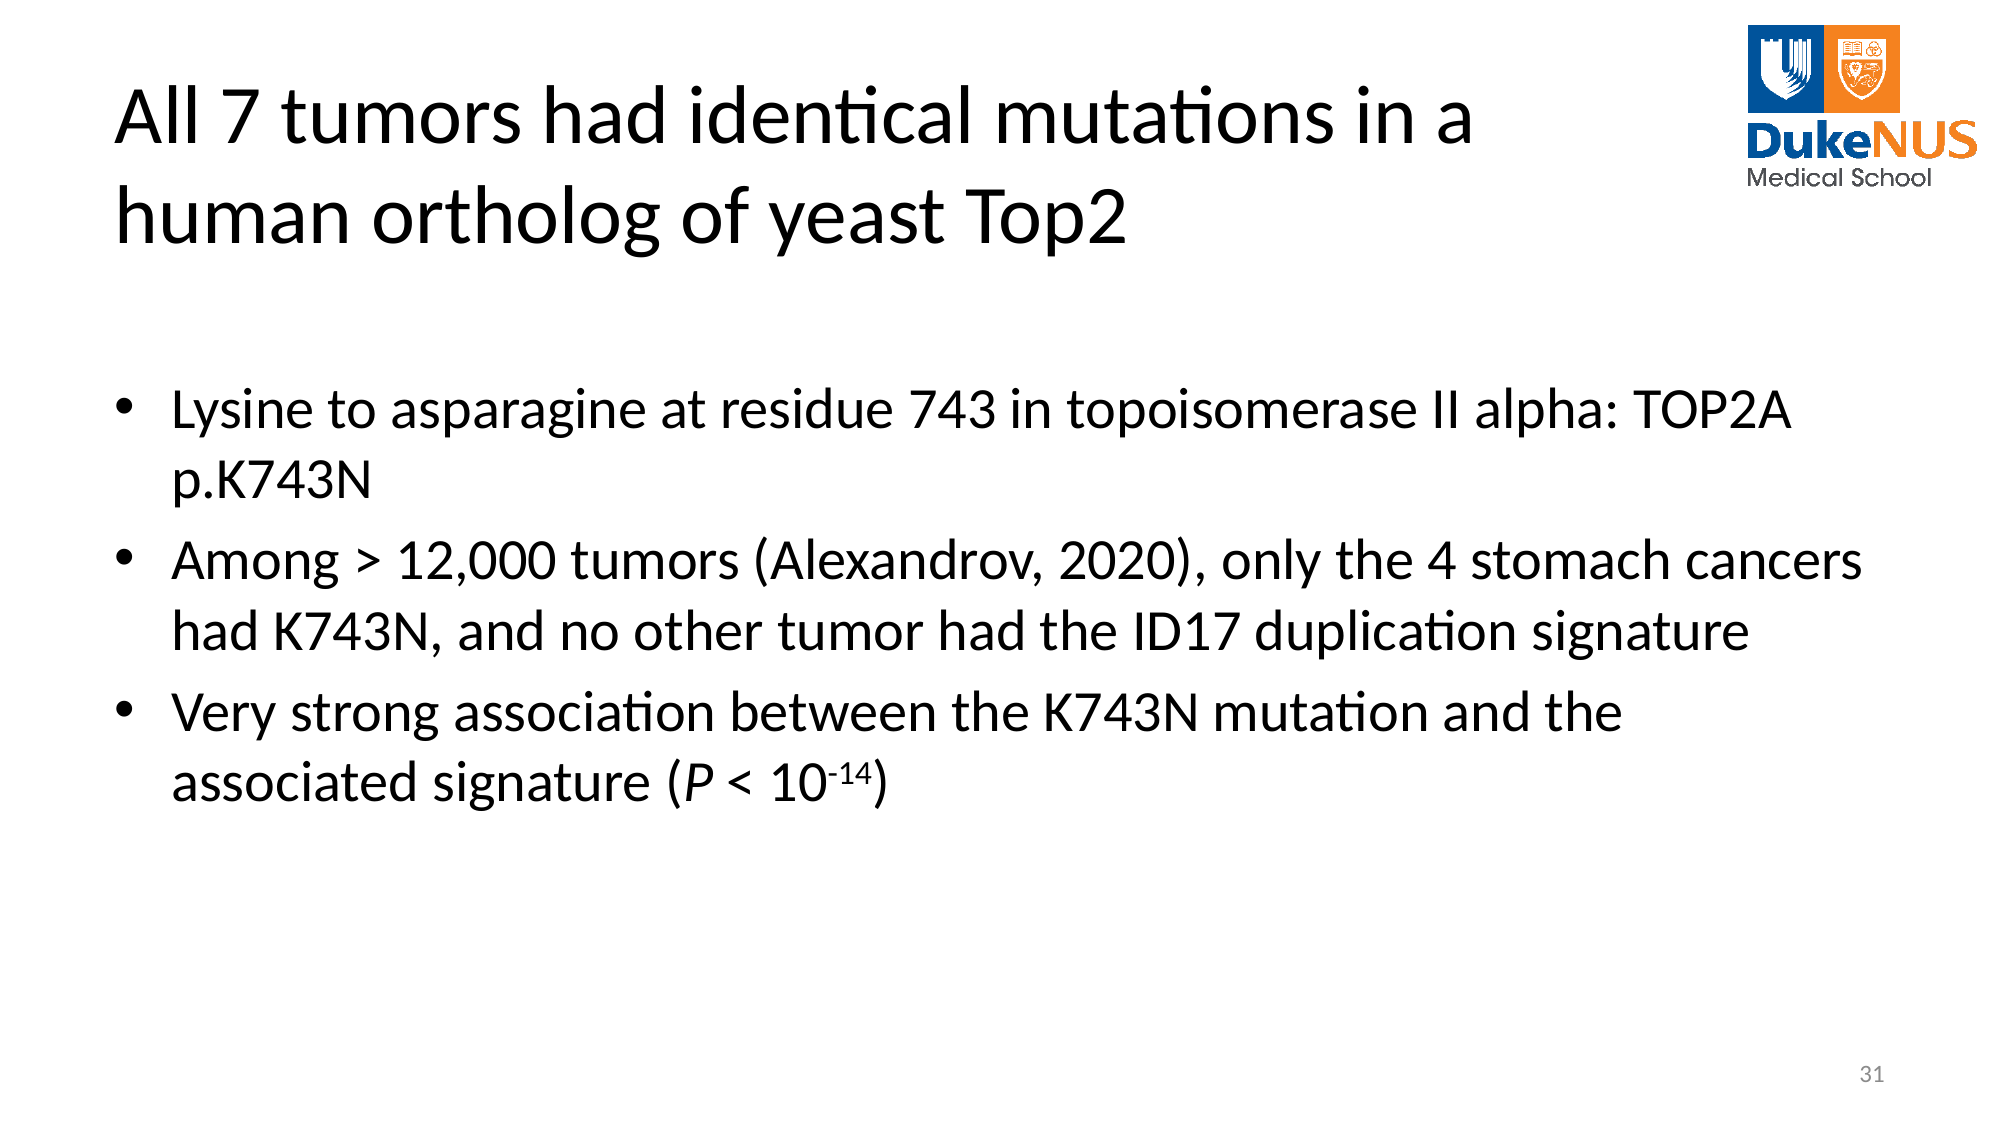

# All 7 tumors had identical mutations in a human ortholog of yeast Top2
Lysine to asparagine at residue 743 in topoisomerase II alpha: TOP2A p.K743N
Among > 12,000 tumors (Alexandrov, 2020), only the 4 stomach cancers had K743N, and no other tumor had the ID17 duplication signature
Very strong association between the K743N mutation and the associated signature (P < 10-14)
31